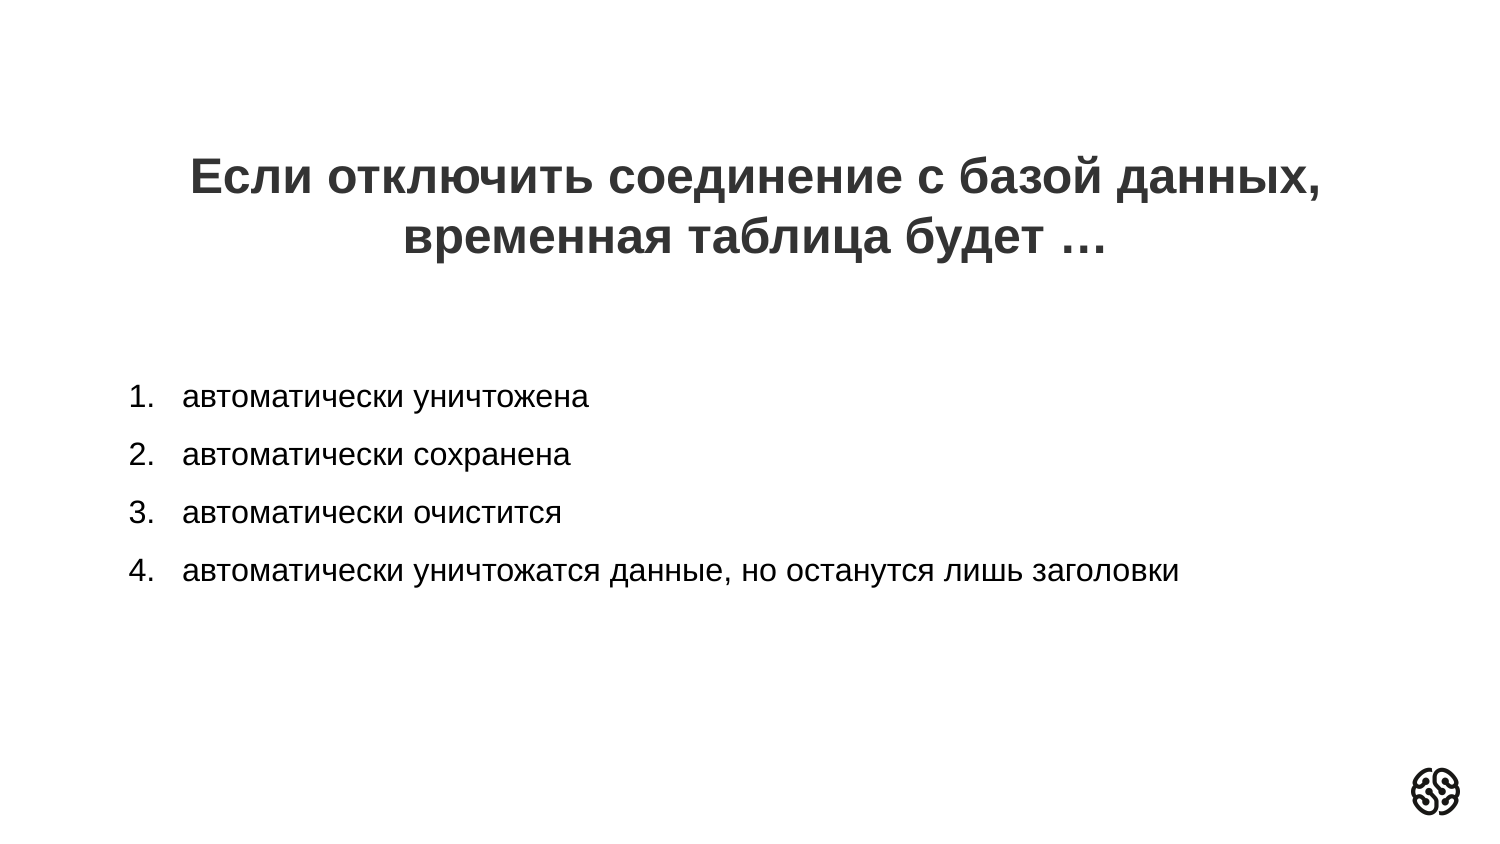

# Если отключить соединение с базой данных, временная таблица будет …
автоматически уничтожена
автоматически сохранена
автоматически очистится
автоматически уничтожатся данные, но останутся лишь заголовки